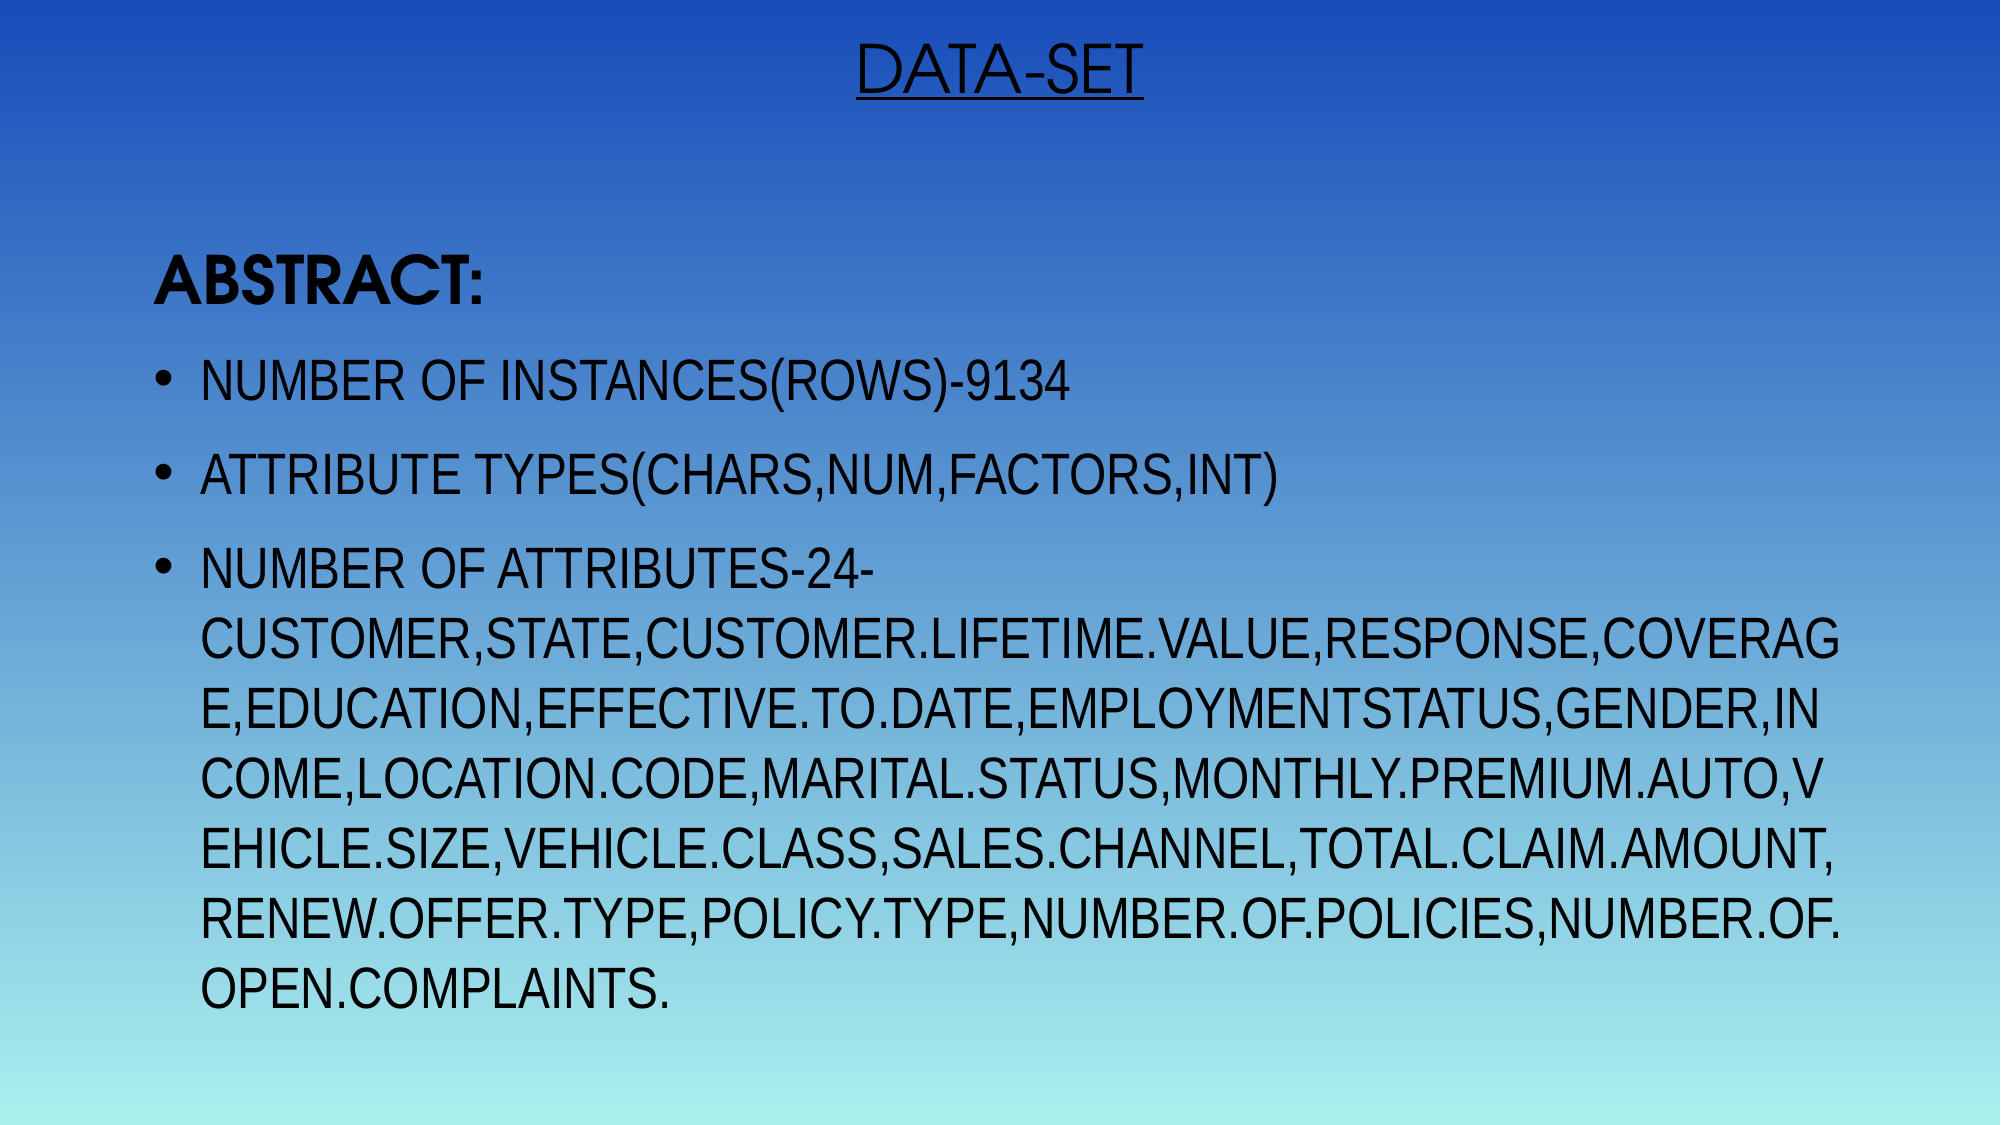

# Data-Set
Abstract:
Number of instances(rows)-9134
Attribute types(chars,num,factors,int)
Number of Attributes-24-Customer,state,customer.lifetime.value,response,coverage,education,effective.to.date,employmentstatus,gender,income,location.code,marital.status,Monthly.premium.auto,vehicle.size,vehicle.class,sales.channel,total.claim.amount,renew.offer.type,policy.type,number.of.policies,number.of.open.complaints.